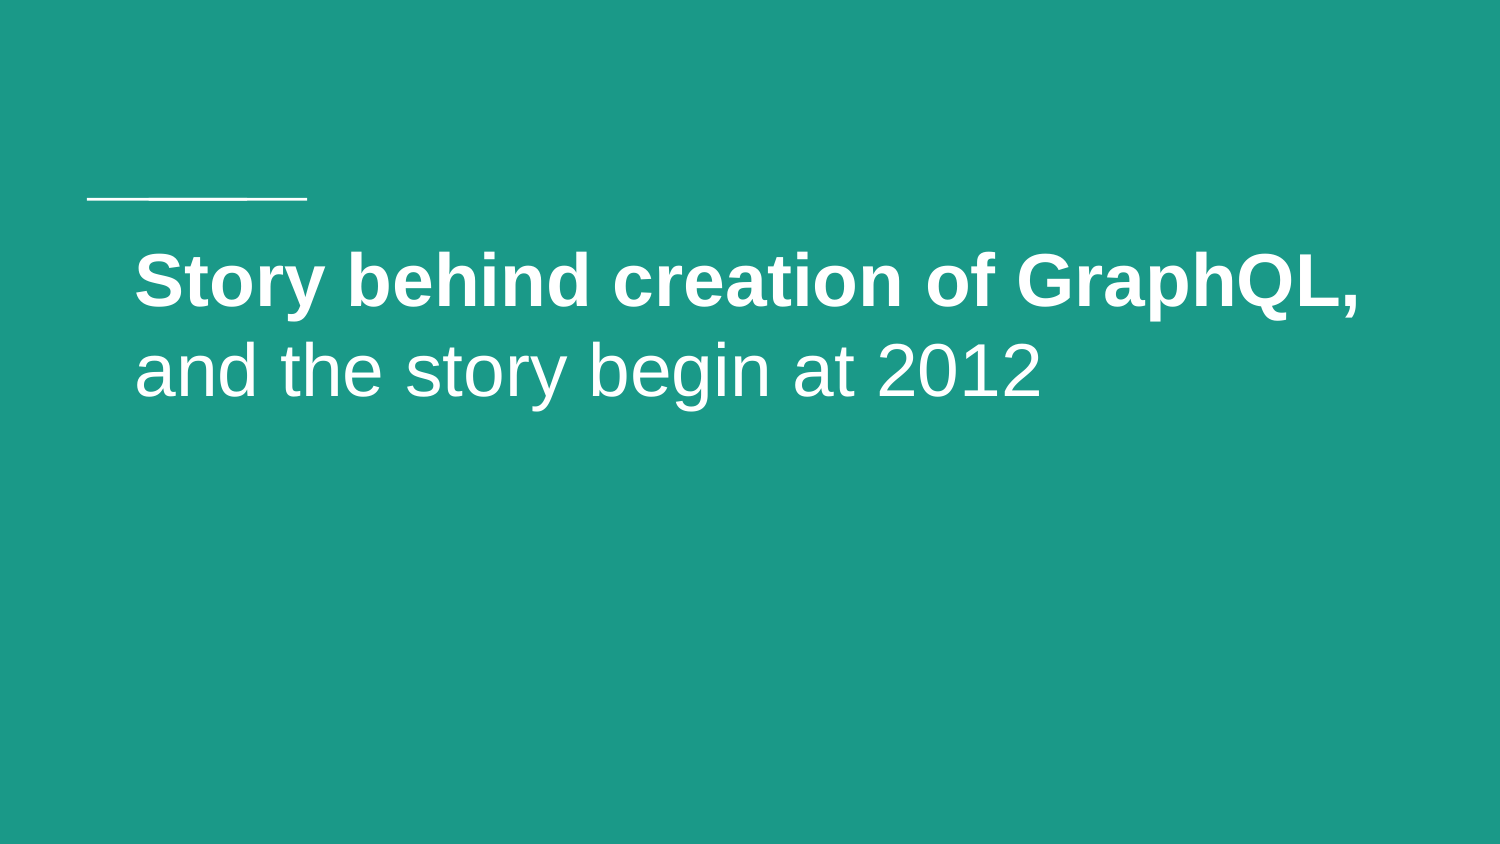

# Story behind creation of GraphQL,
and the story begin at 2012